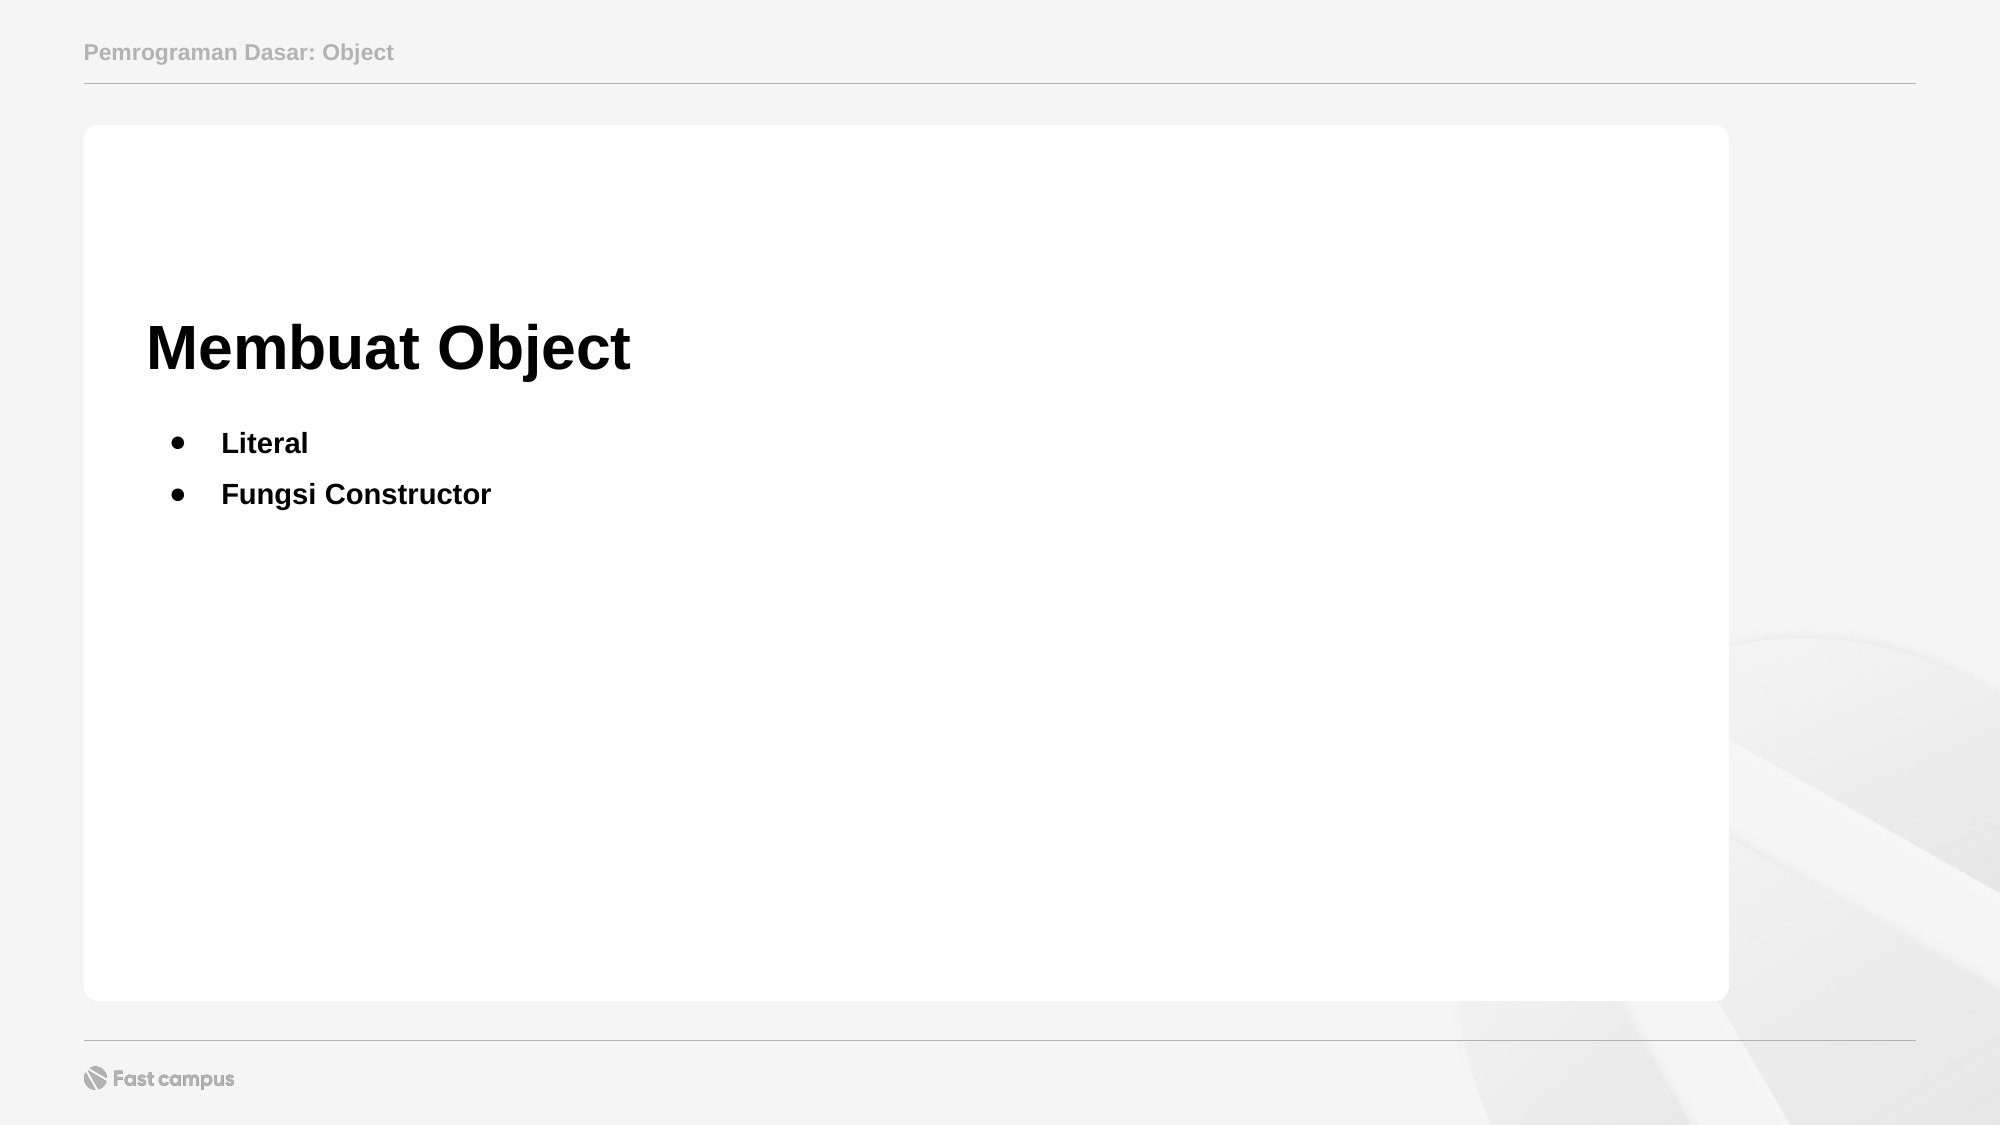

Pemrograman Dasar: Object

Membuat Object
Literal
Fungsi Constructor